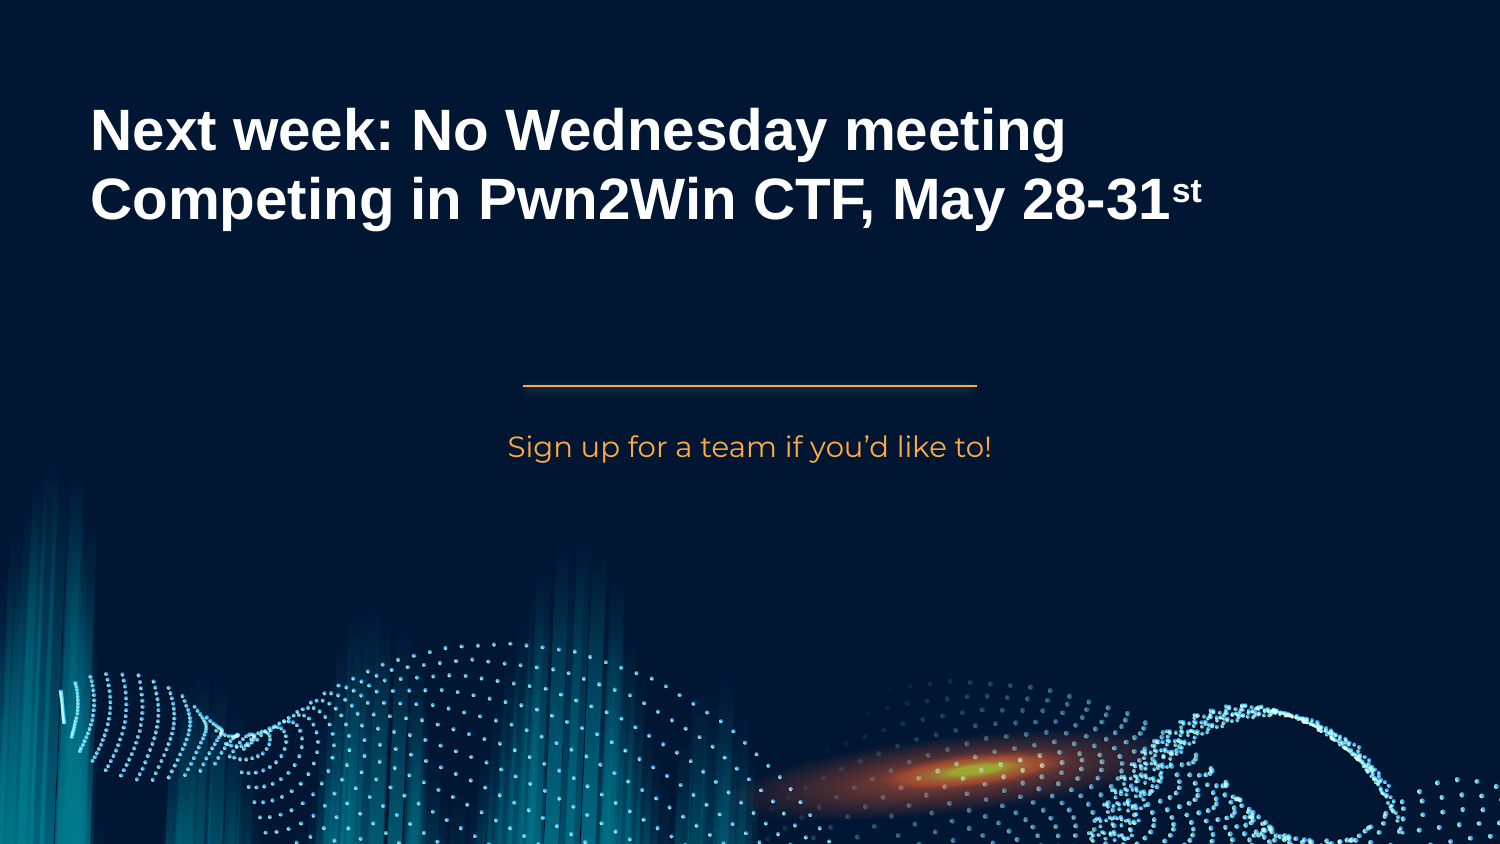

# Next week: No Wednesday meeting Competing in Pwn2Win CTF, May 28-31st
Sign up for a team if you’d like to!